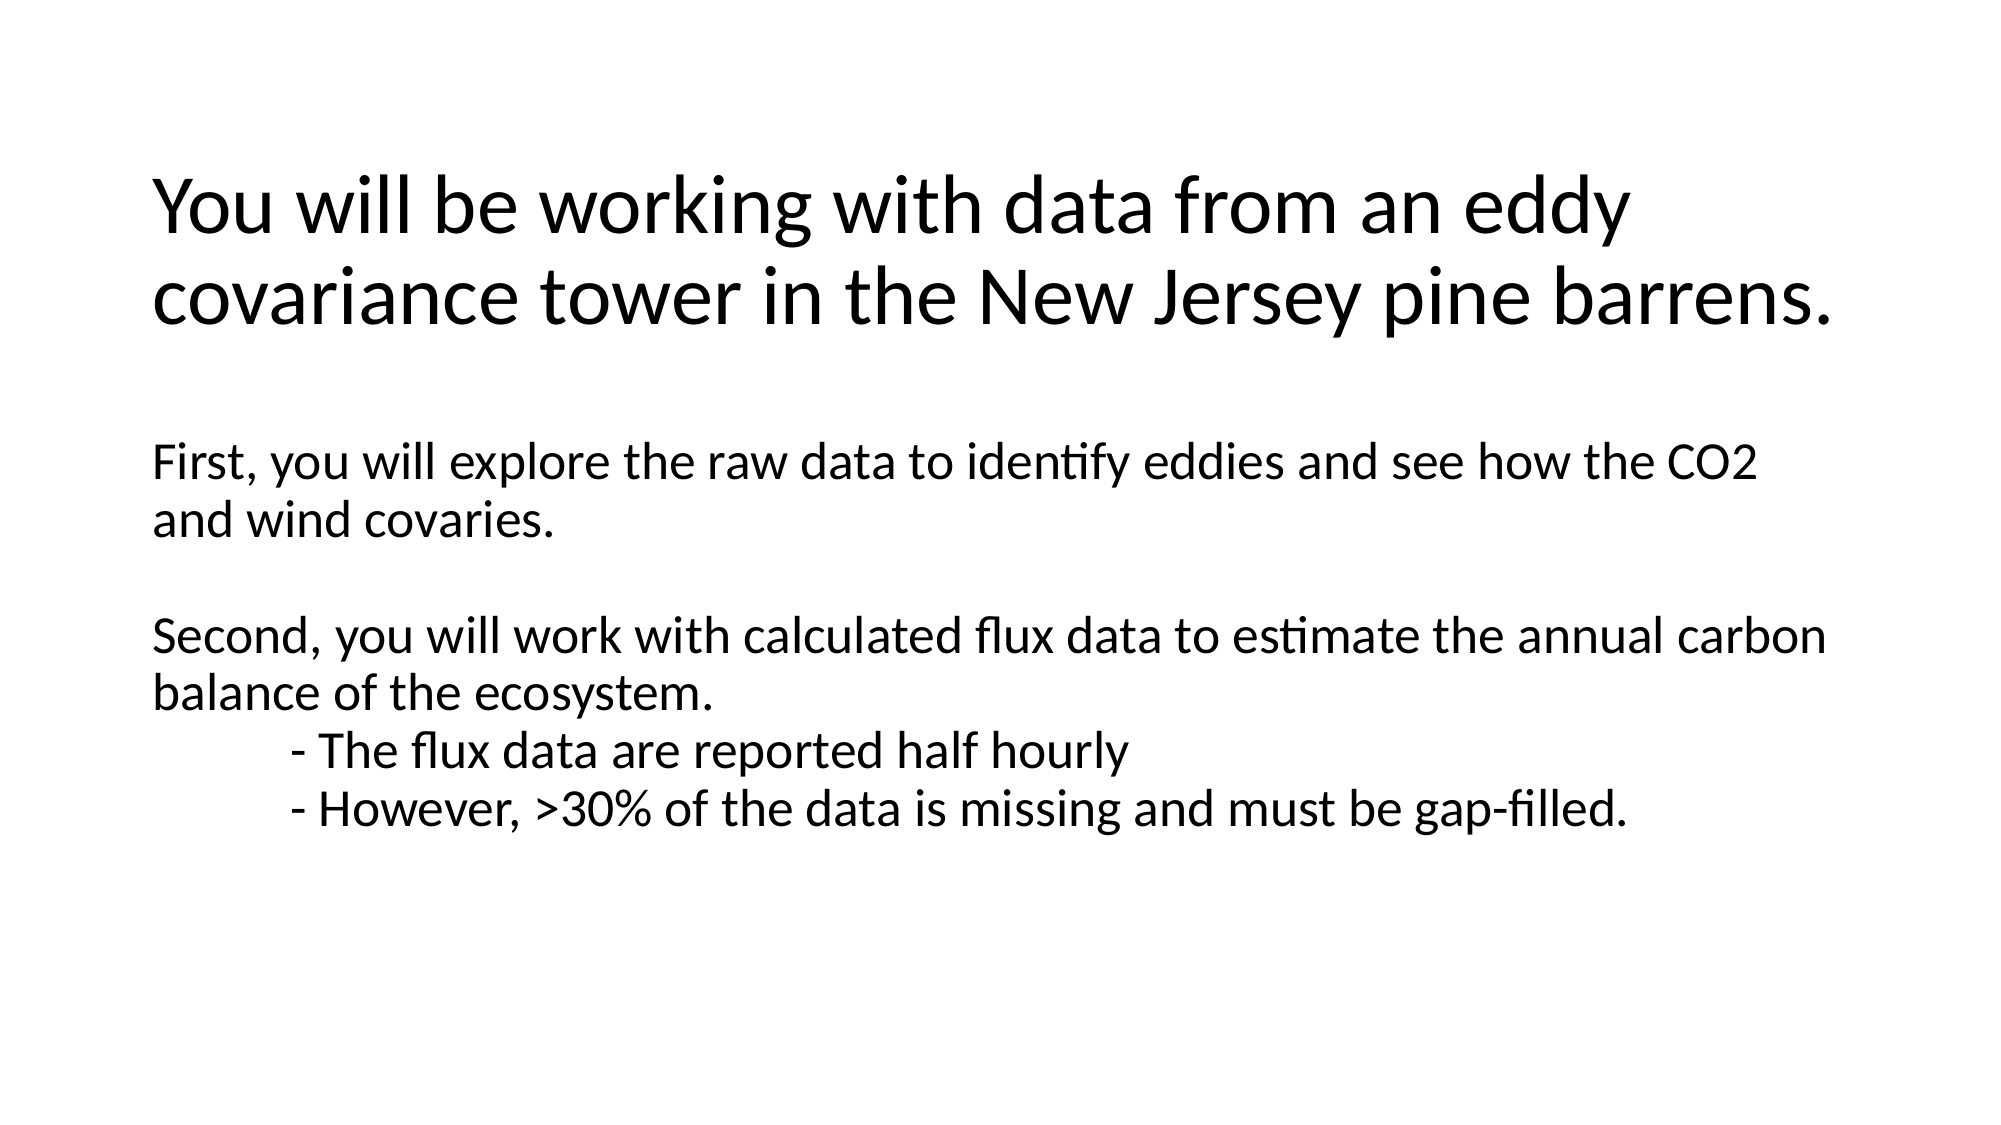

# You will be working with data from an eddy covariance tower in the New Jersey pine barrens. First, you will explore the raw data to identify eddies and see how the CO2 and wind covaries. Second, you will work with calculated flux data to estimate the annual carbon balance of the ecosystem. - The flux data are reported half hourly - However, >30% of the data is missing and must be gap-filled.